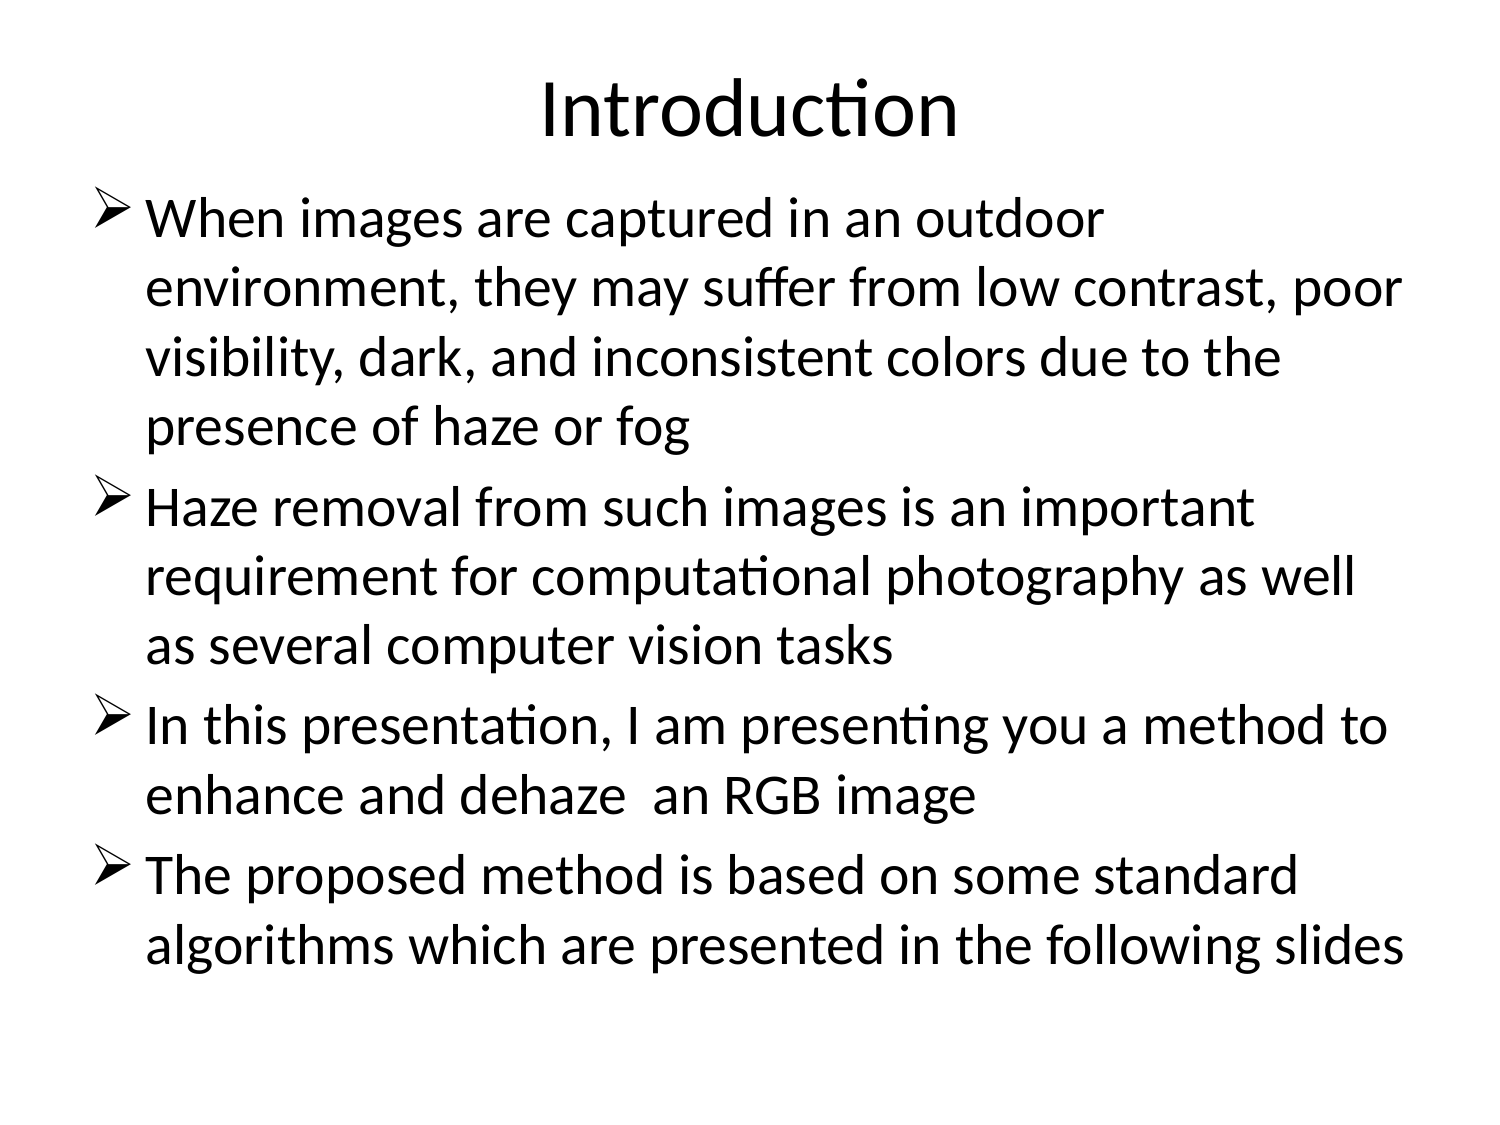

# Introduction
When images are captured in an outdoor environment, they may suffer from low contrast, poor visibility, dark, and inconsistent colors due to the presence of haze or fog
Haze removal from such images is an important requirement for computational photography as well as several computer vision tasks
In this presentation, I am presenting you a method to enhance and dehaze  an RGB image
The proposed method is based on some standard algorithms which are presented in the following slides